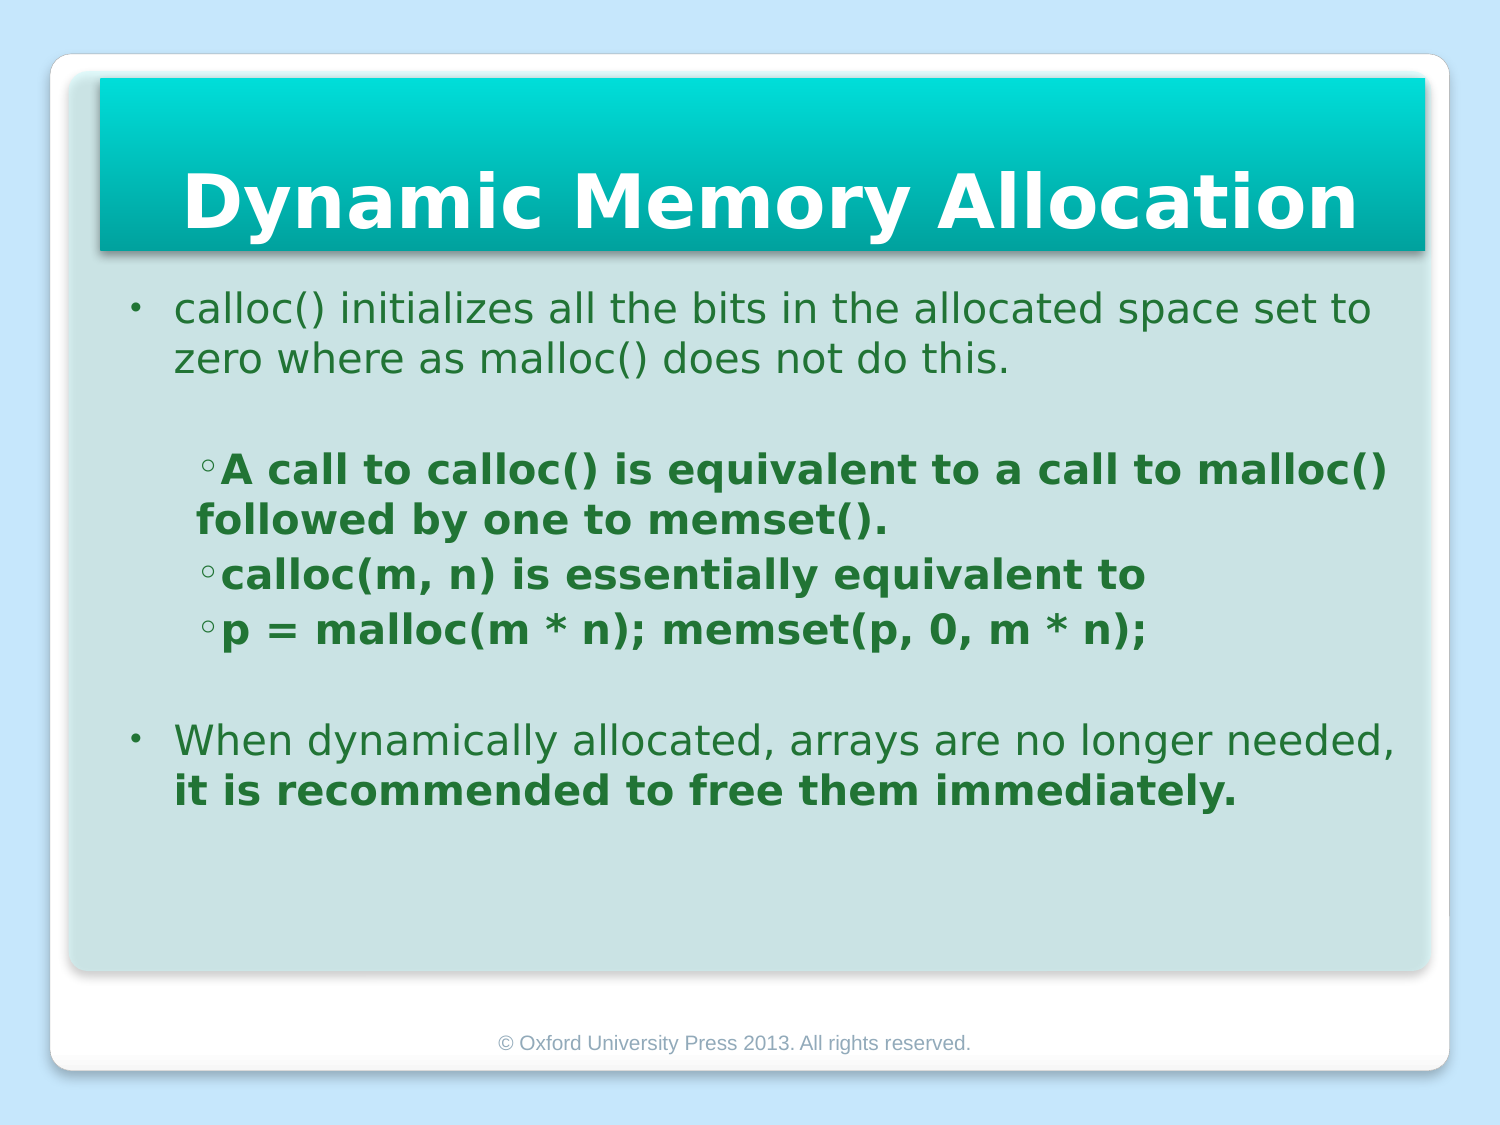

# Dynamic Memory Allocation
calloc() initializes all the bits in the allocated space set to zero where as malloc() does not do this.

A call to calloc() is equivalent to a call to malloc() followed by one to memset().
calloc(m, n) is essentially equivalent to
p = malloc(m * n); memset(p, 0, m * n);

When dynamically allocated, arrays are no longer needed, it is recommended to free them immediately.
© Oxford University Press 2013. All rights reserved.